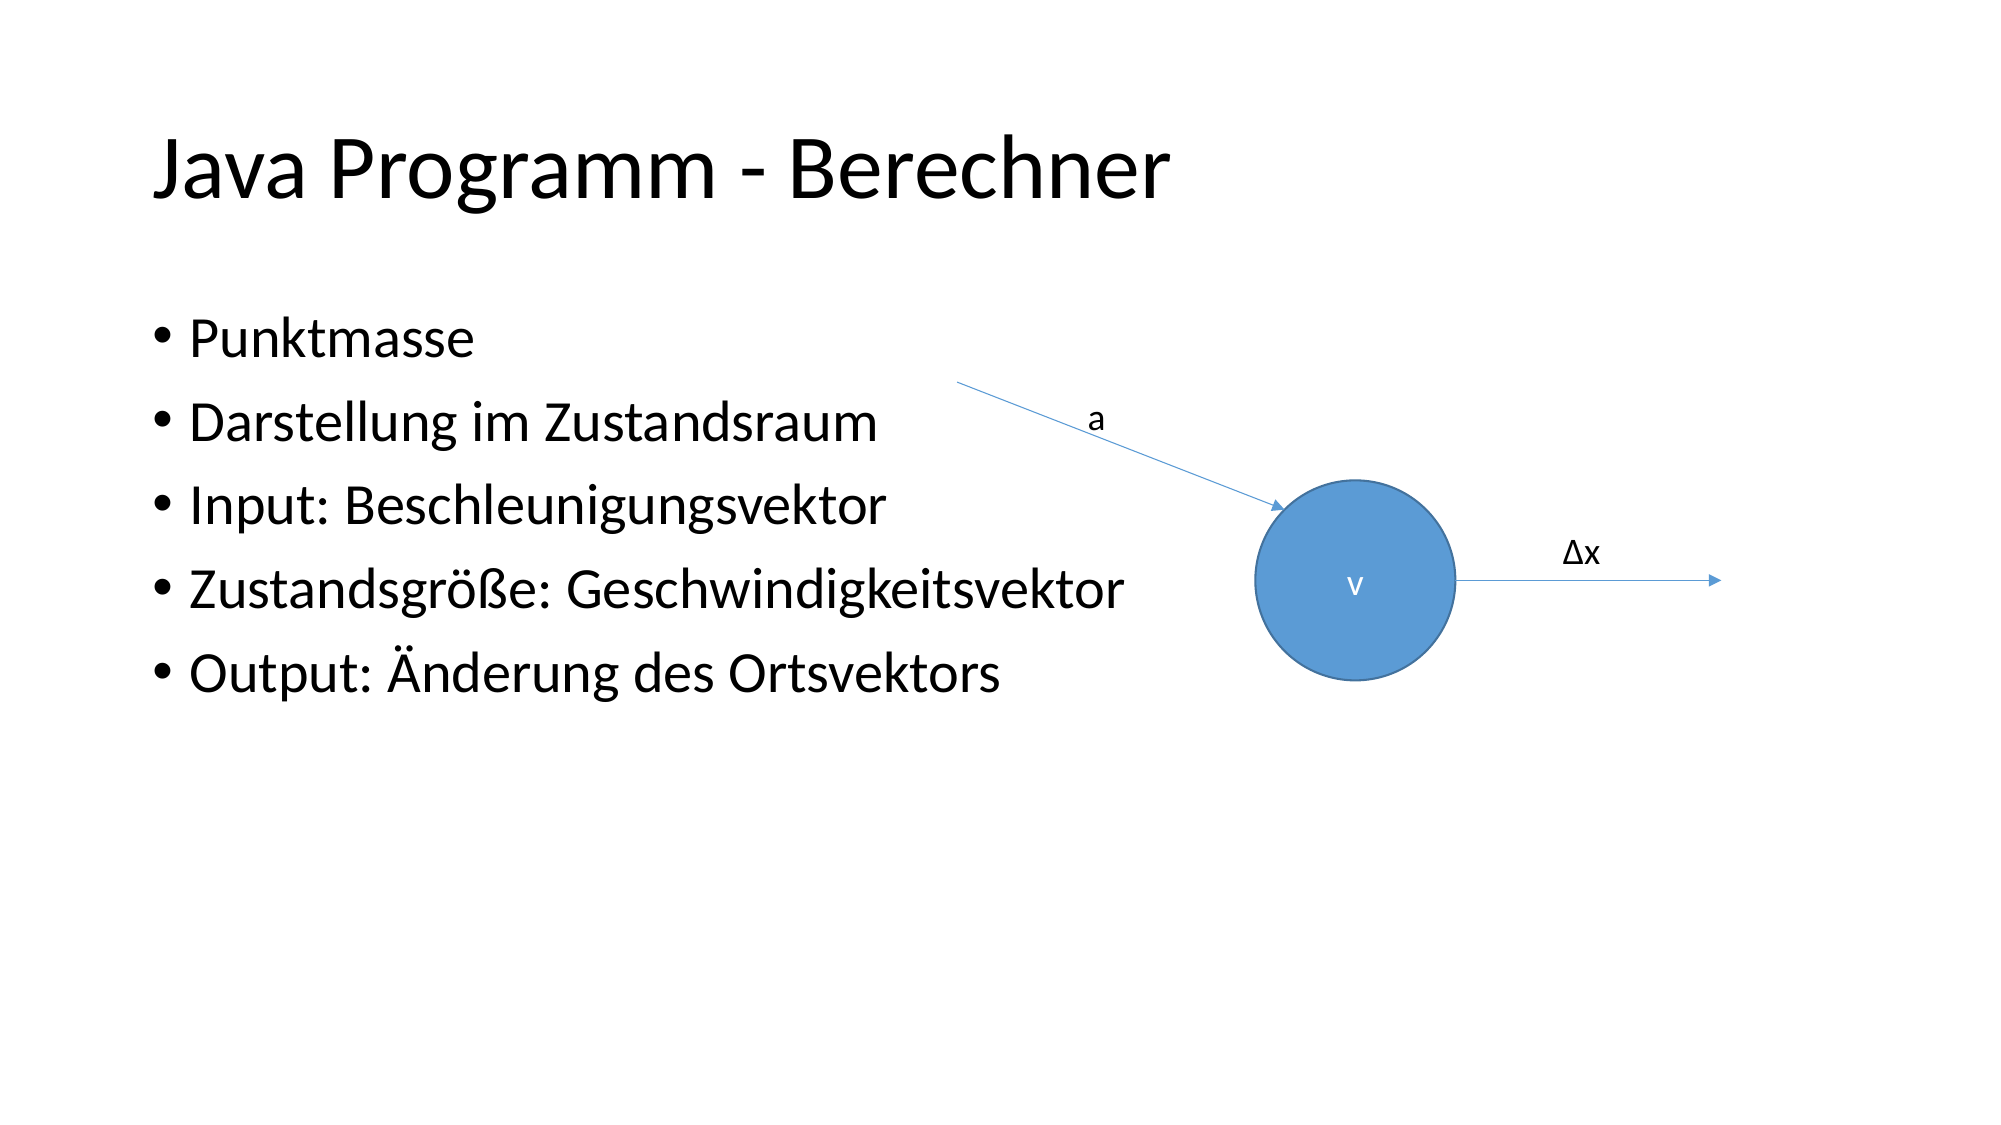

# Java Programm - Berechner
Punktmasse
Darstellung im Zustandsraum
Input: Beschleunigungsvektor
Zustandsgröße: Geschwindigkeitsvektor
Output: Änderung des Ortsvektors
a
v
Δx